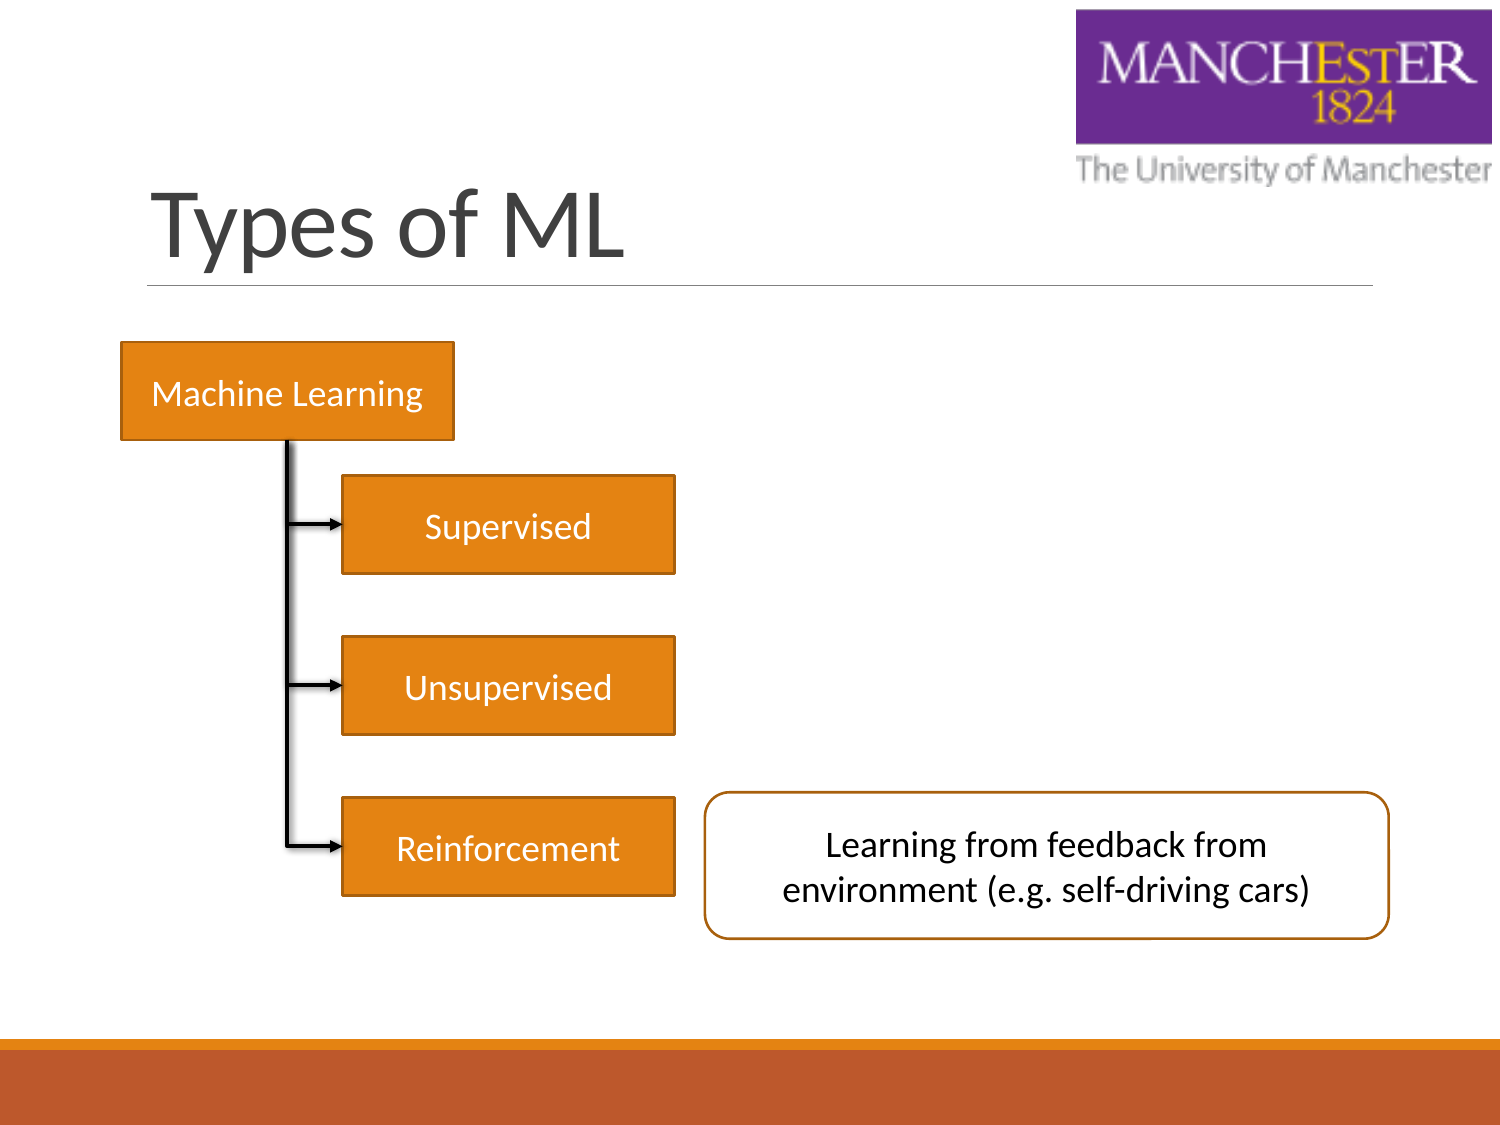

# Types of ML
Machine Learning
Supervised
Unsupervised
Learning from feedback from environment (e.g. self-driving cars)
Reinforcement